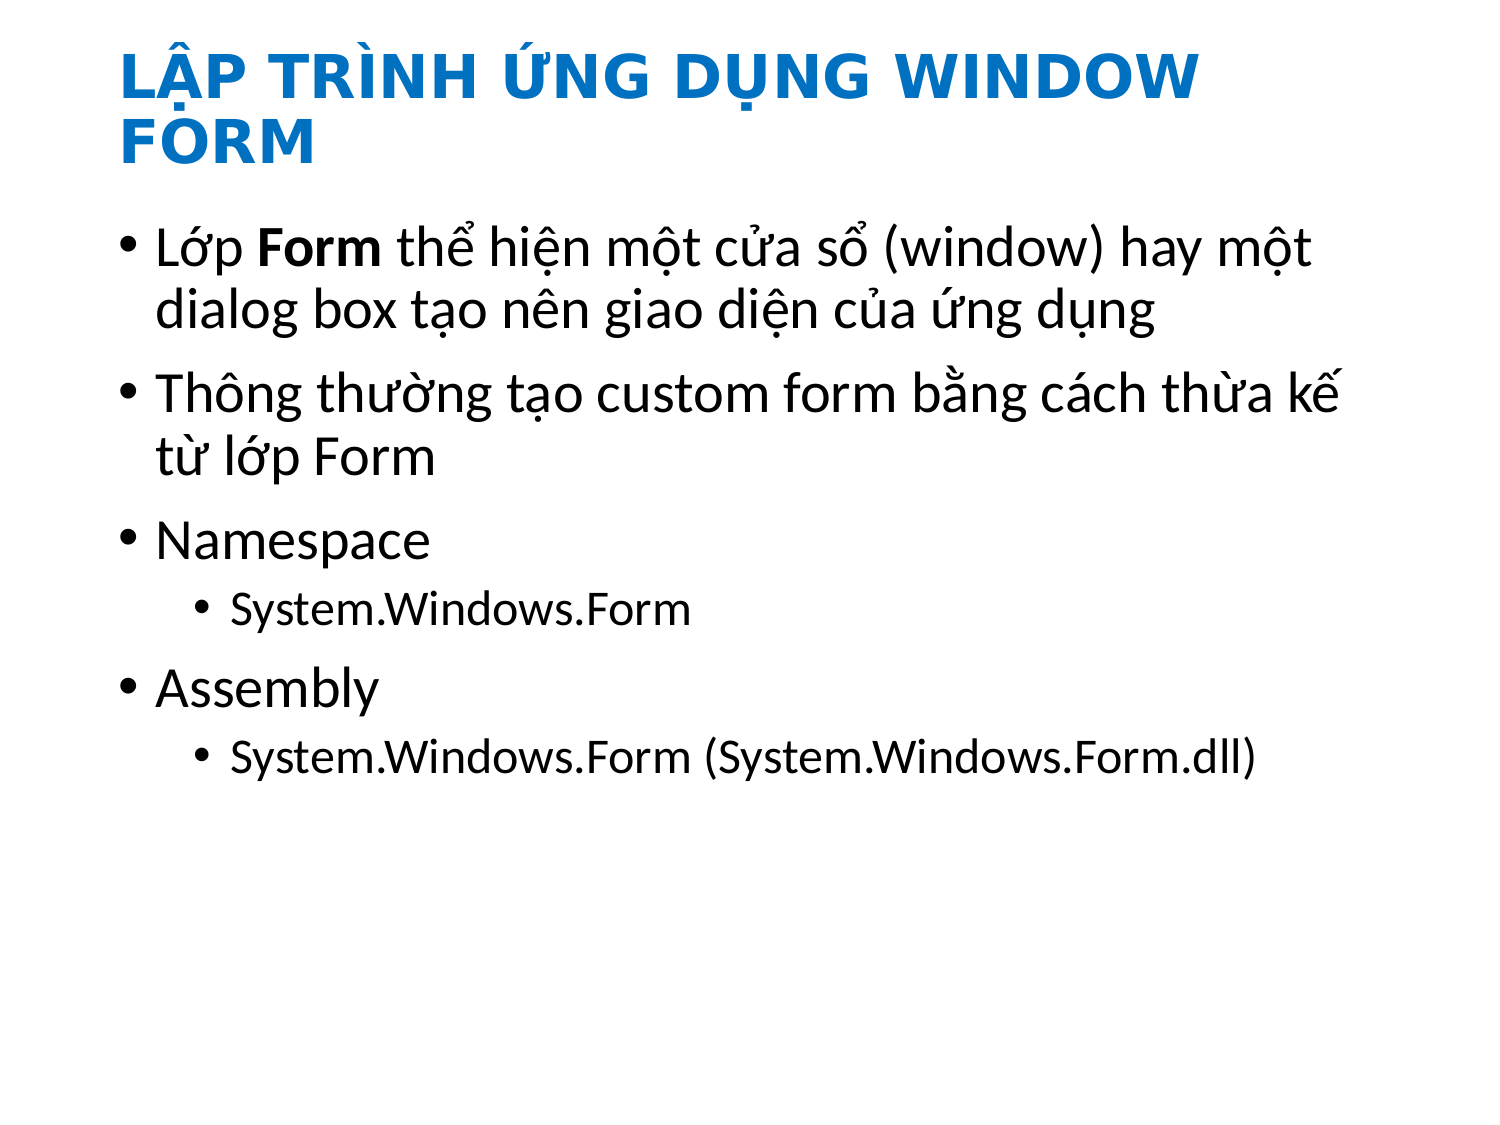

# LẬP TRÌNH ỨNG DỤNG WINDOW FORM
Lớp Form thể hiện một cửa sổ (window) hay một dialog box tạo nên giao diện của ứng dụng
Thông thường tạo custom form bằng cách thừa kế từ lớp Form
Namespace
System.Windows.Form
Assembly
System.Windows.Form (System.Windows.Form.dll)